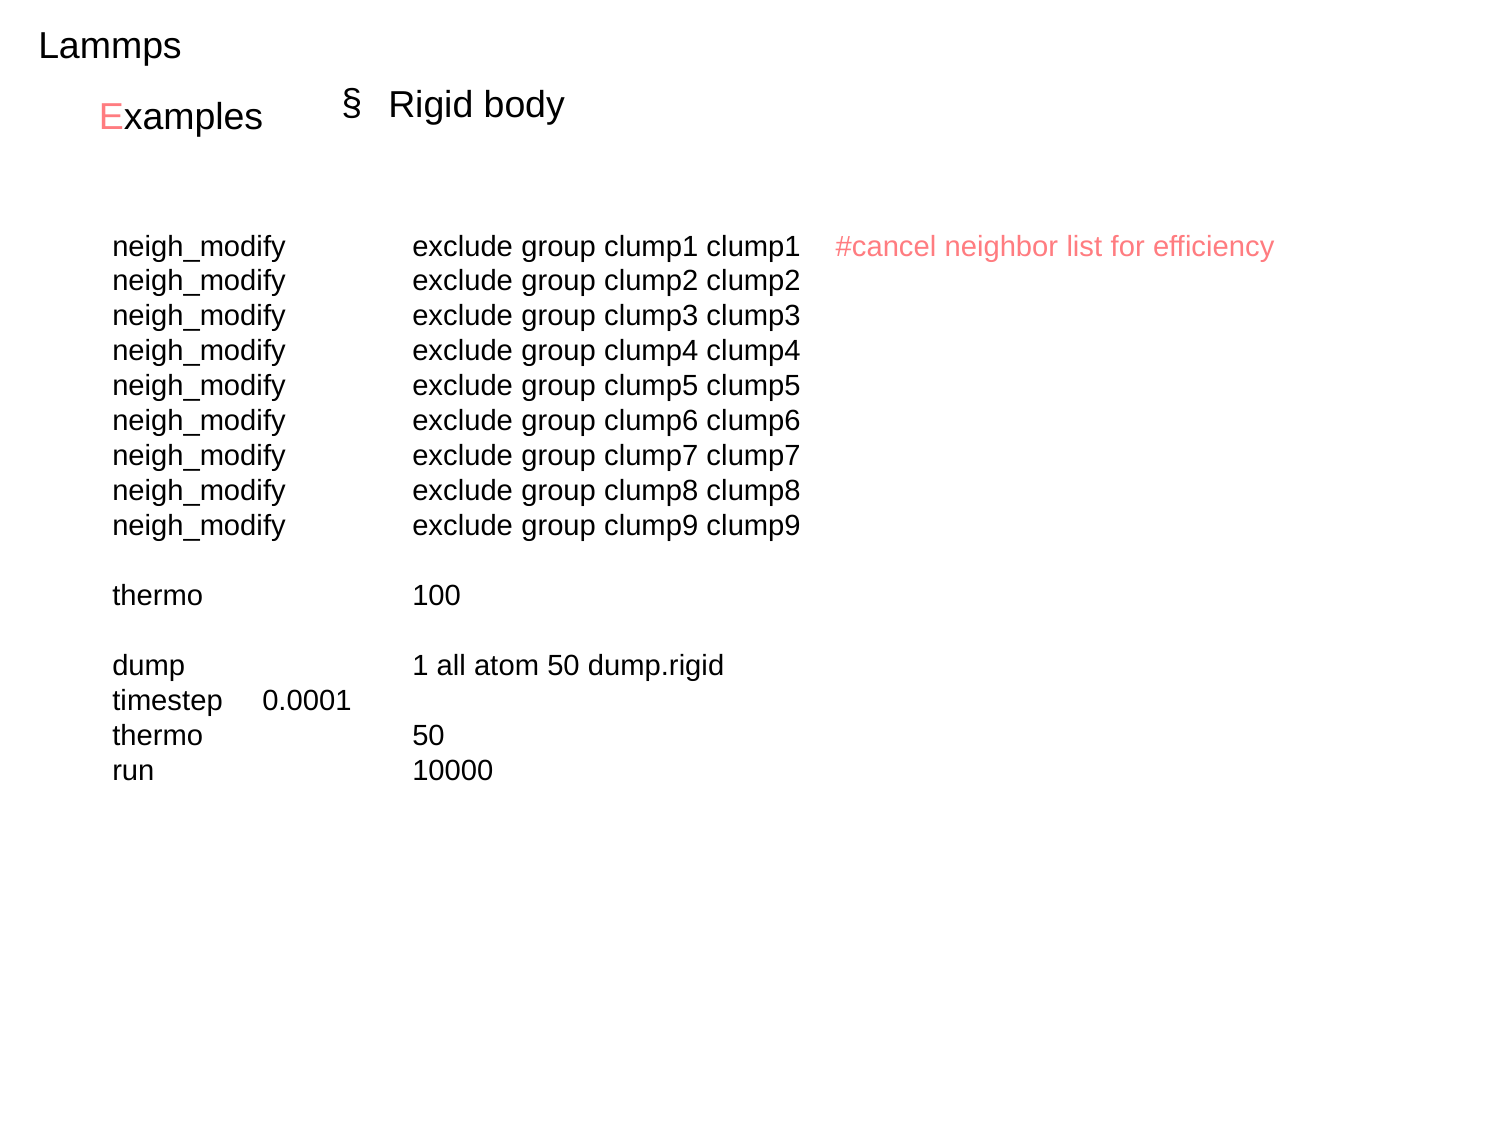

Lammps
Rigid body
Examples

neigh_modify	exclude group clump1 clump1
neigh_modify	exclude group clump2 clump2
neigh_modify	exclude group clump3 clump3
neigh_modify	exclude group clump4 clump4
neigh_modify	exclude group clump5 clump5
neigh_modify	exclude group clump6 clump6
neigh_modify	exclude group clump7 clump7
neigh_modify	exclude group clump8 clump8
neigh_modify	exclude group clump9 clump9

thermo		100

dump		1 all atom 50 dump.rigid
timestep 	0.0001
thermo		50
run		10000
#cancel neighbor list for efficiency